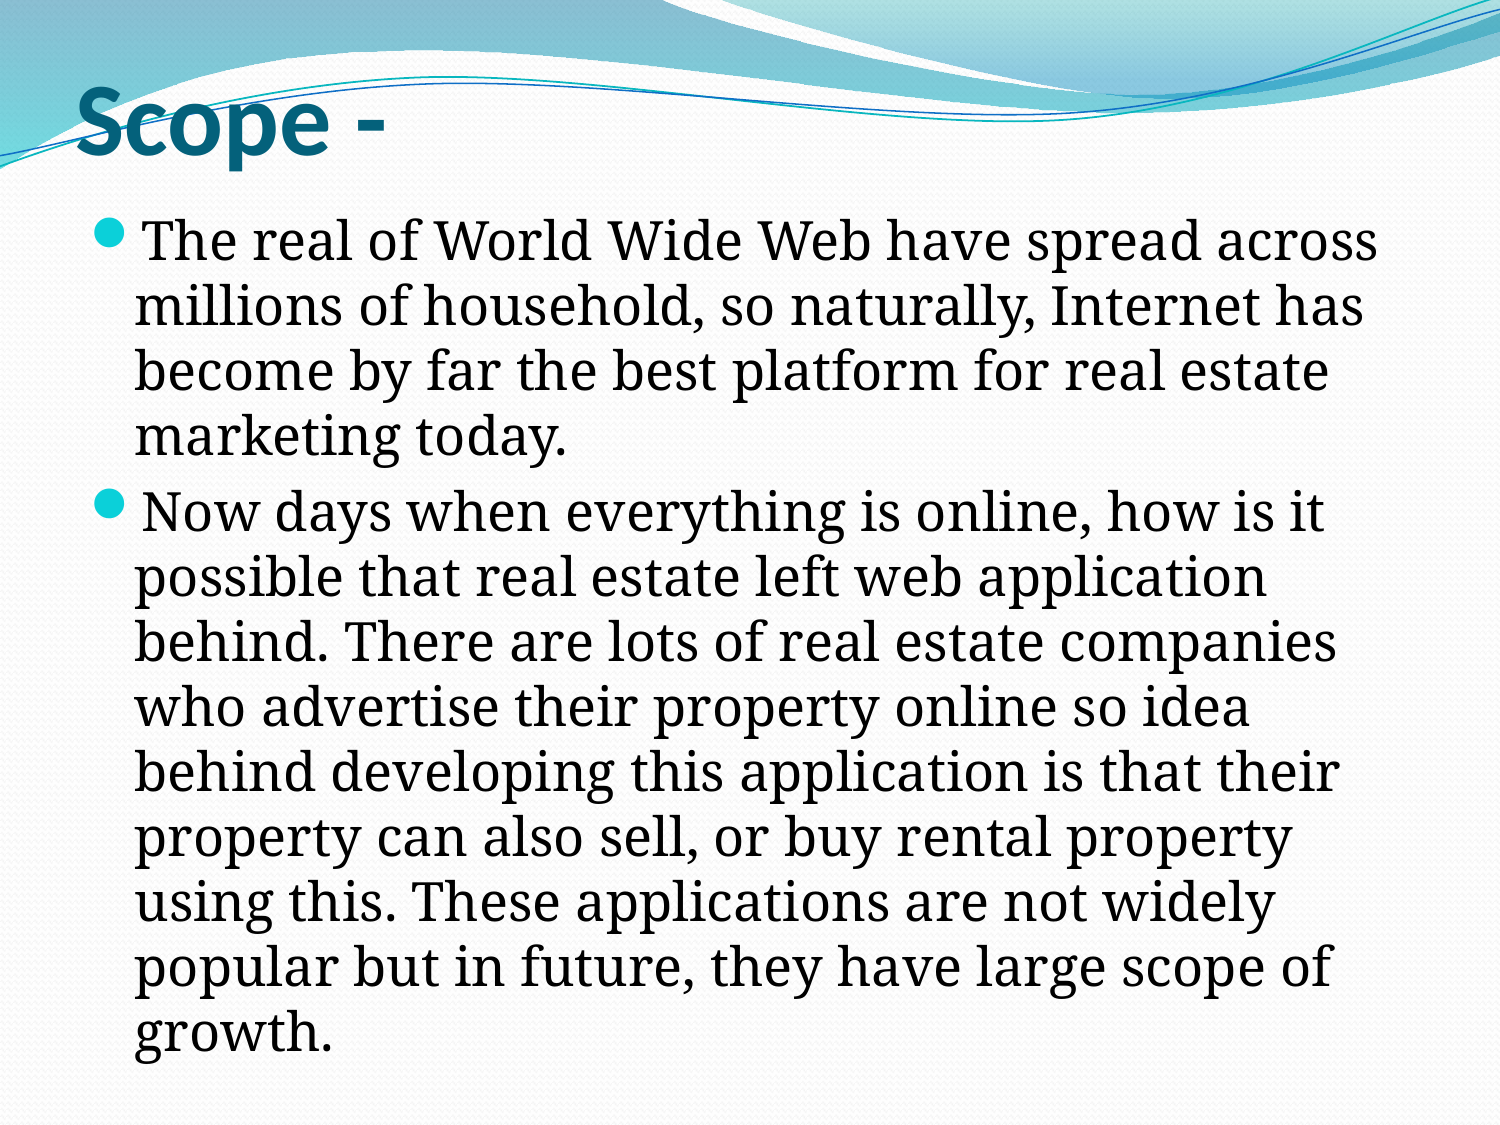

# Scope -
The real of World Wide Web have spread across millions of household, so naturally, Internet has become by far the best platform for real estate marketing today.
Now days when everything is online, how is it possible that real estate left web application behind. There are lots of real estate companies who advertise their property online so idea behind developing this application is that their property can also sell, or buy rental property using this. These applications are not widely popular but in future, they have large scope of growth.